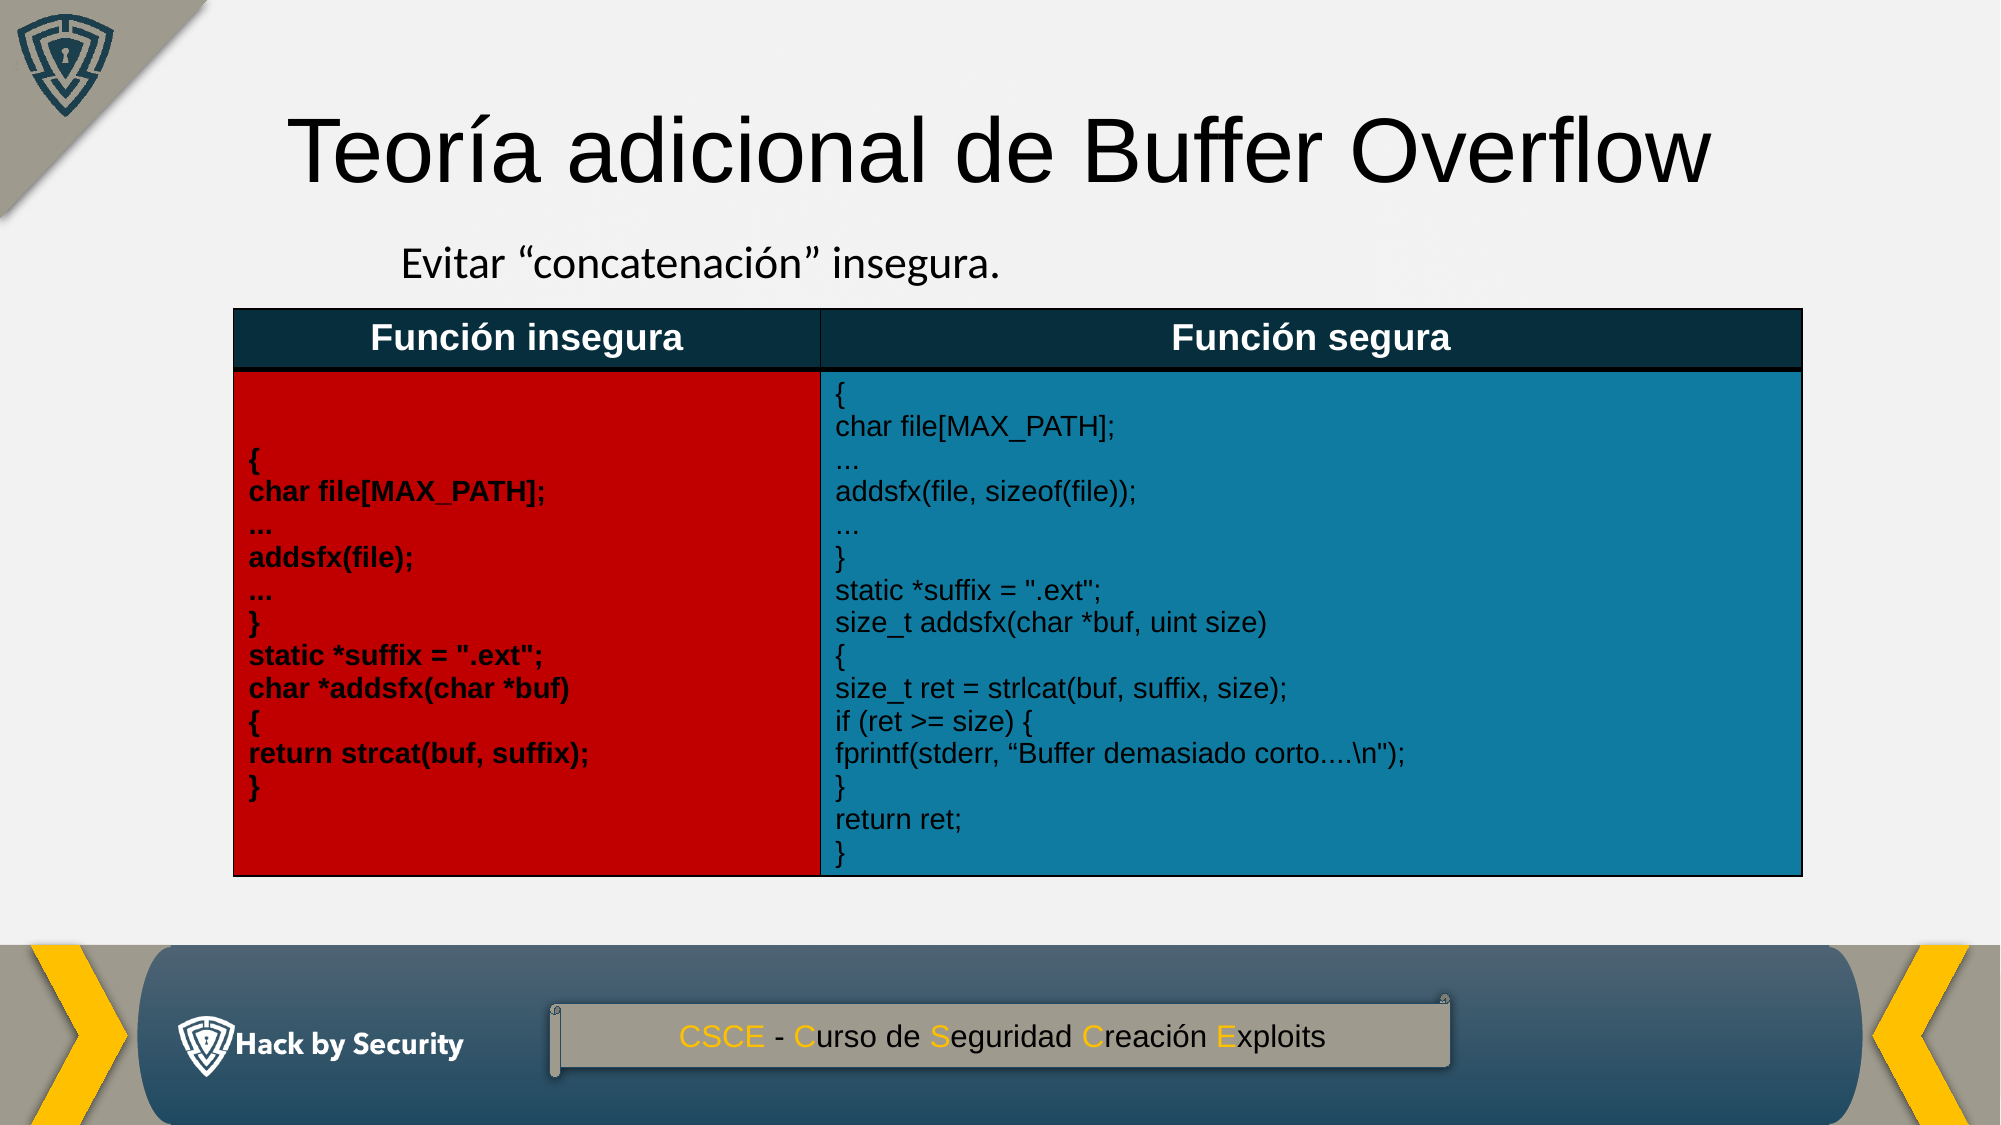

Teoría adicional de Buffer Overflow
Evitar “concatenación” insegura.
| Función insegura | Función segura |
| --- | --- |
| { char file[MAX\_PATH]; ... addsfx(file); ... } static \*suffix = ".ext"; char \*addsfx(char \*buf) { return strcat(buf, suffix); } | { char file[MAX\_PATH]; ... addsfx(file, sizeof(file)); ... } static \*suffix = ".ext"; size\_t addsfx(char \*buf, uint size) { size\_t ret = strlcat(buf, suffix, size); if (ret >= size) { fprintf(stderr, “Buffer demasiado corto....\n"); } return ret; } |